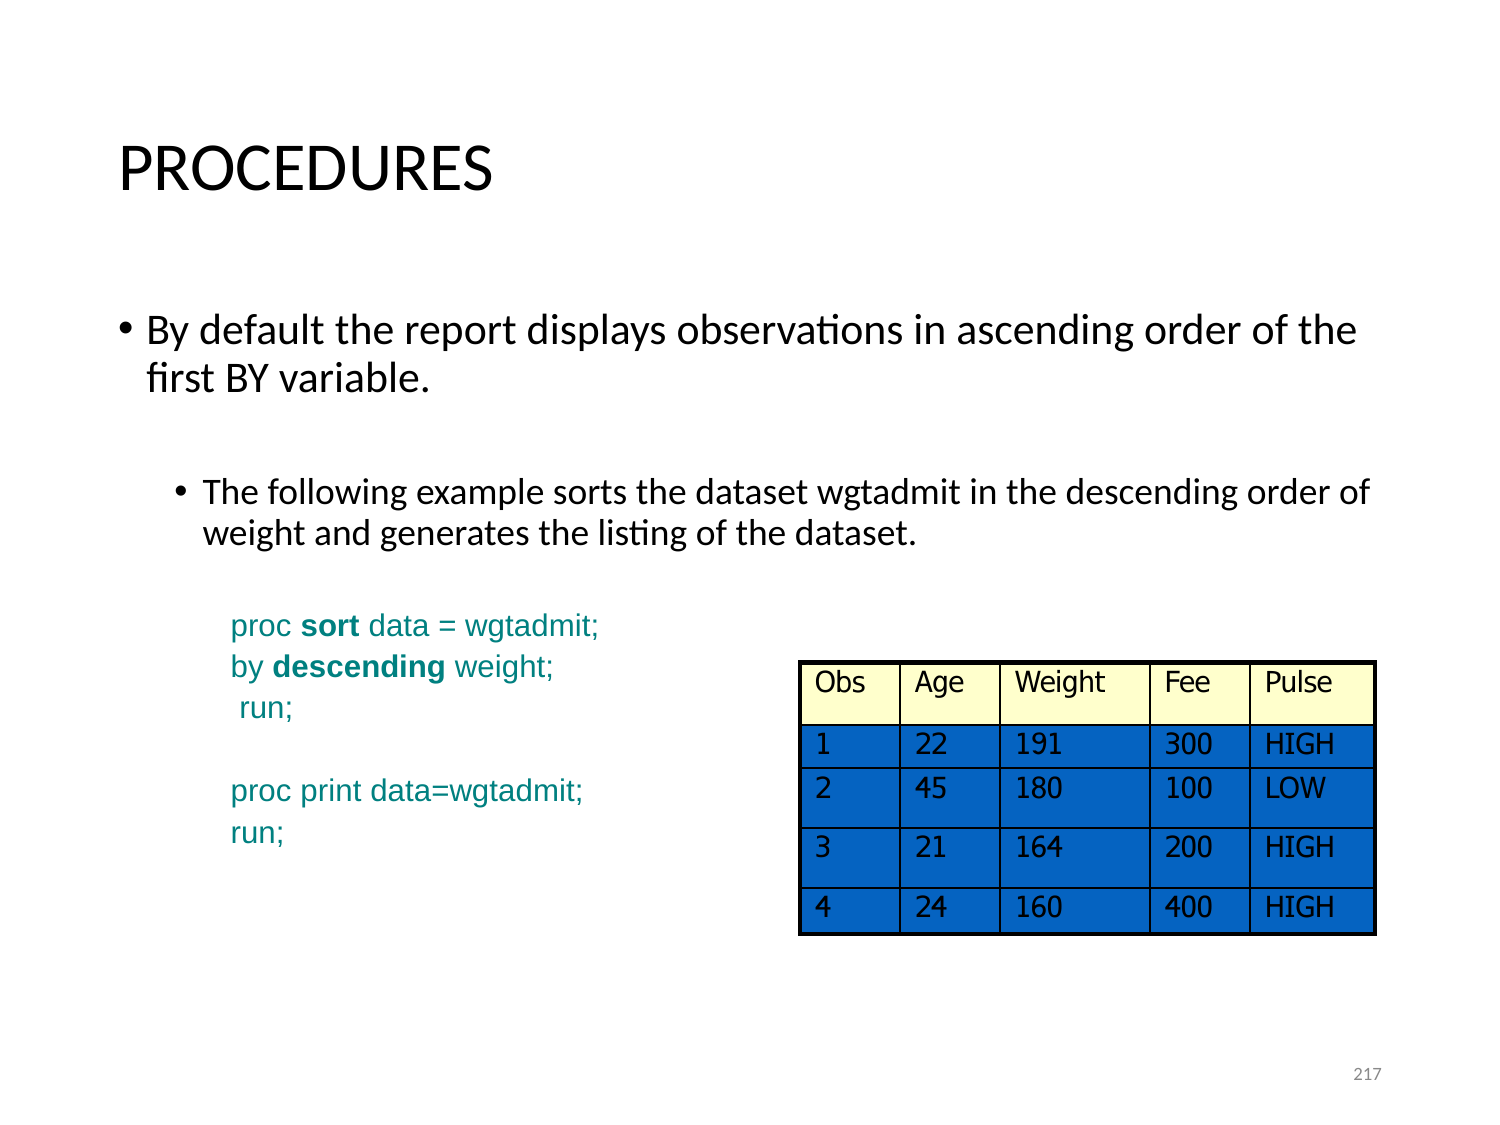

# PROCEDURES
By default the report displays observations in ascending order of the first BY variable.

The following example sorts the dataset wgtadmit in the descending order of weight and generates the listing of the dataset.

proc sort data = wgtadmit;
by descending weight;
 run;

proc print data=wgtadmit;
run;

| Obs | Age | Weight | Fee | Pulse |
| --- | --- | --- | --- | --- |
| 1 | 22 | 191 | 300 | HIGH |
| 2 | 45 | 180 | 100 | LOW |
| 3 | 21 | 164 | 200 | HIGH |
| 4 | 24 | 160 | 400 | HIGH |
217